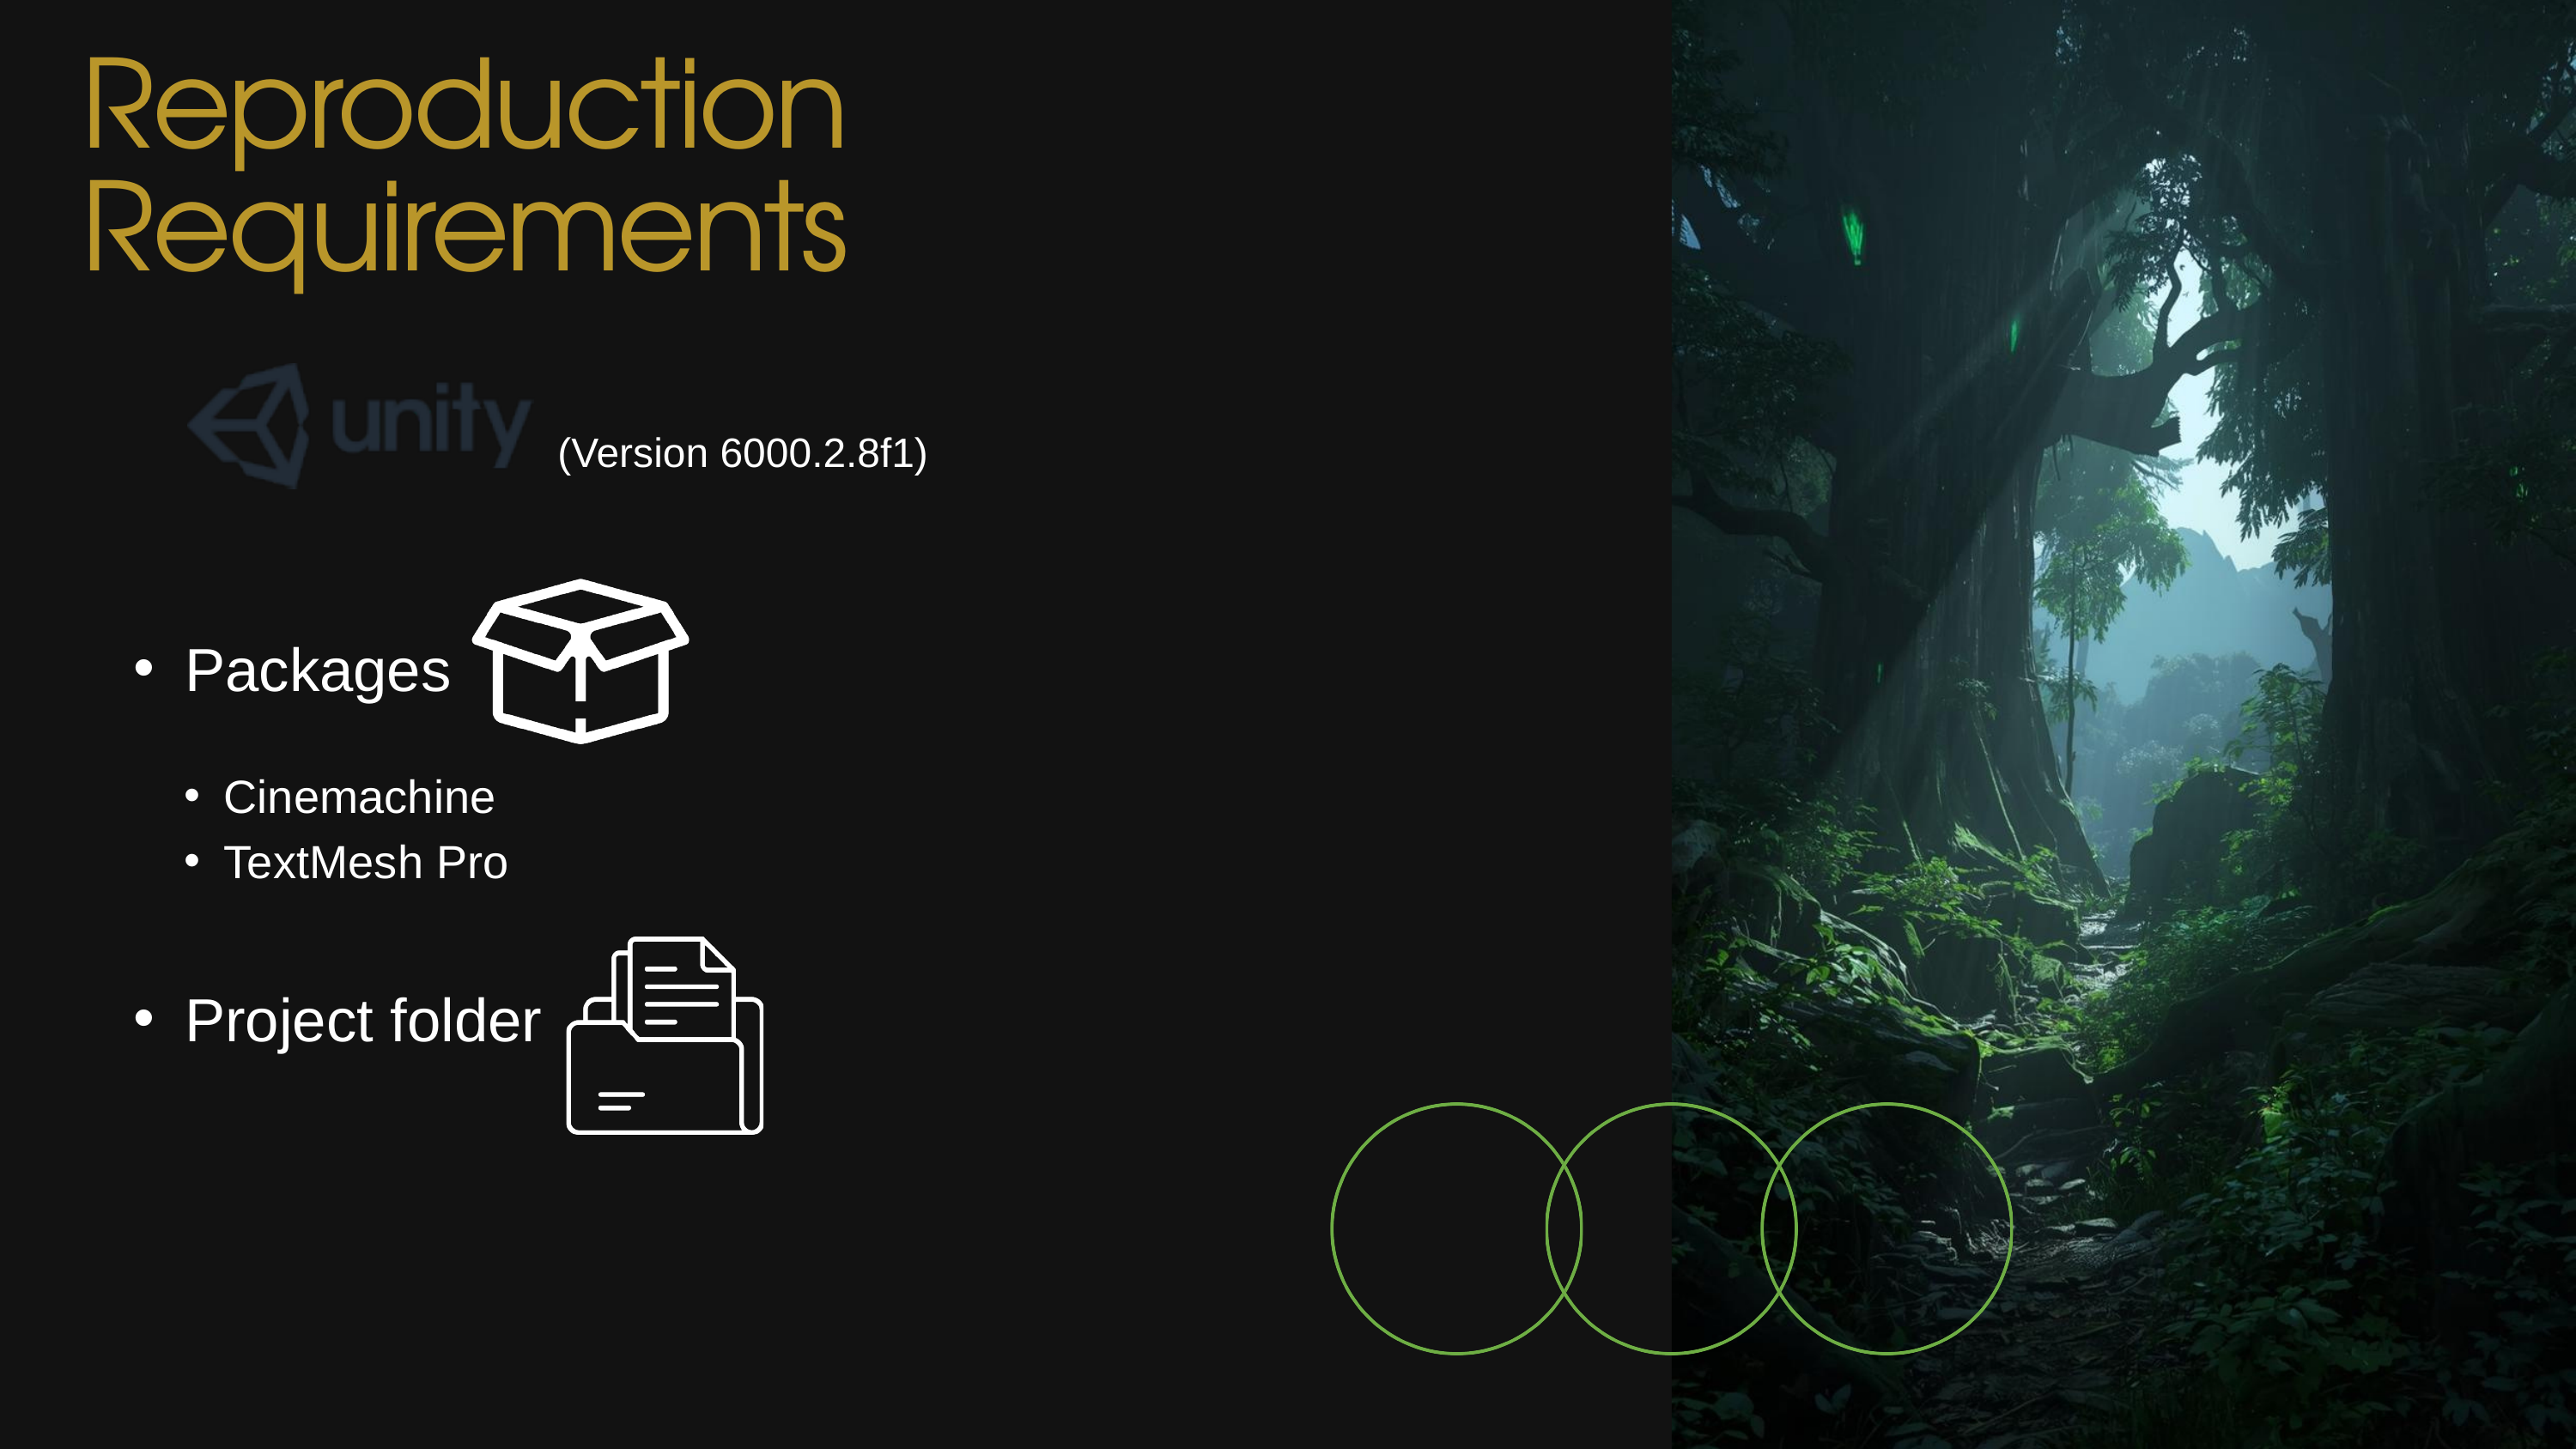

Reproduction
Requirements

                        (Version 6000.2.8f1)

Packages

Cinemachine
TextMesh Pro

Project folder